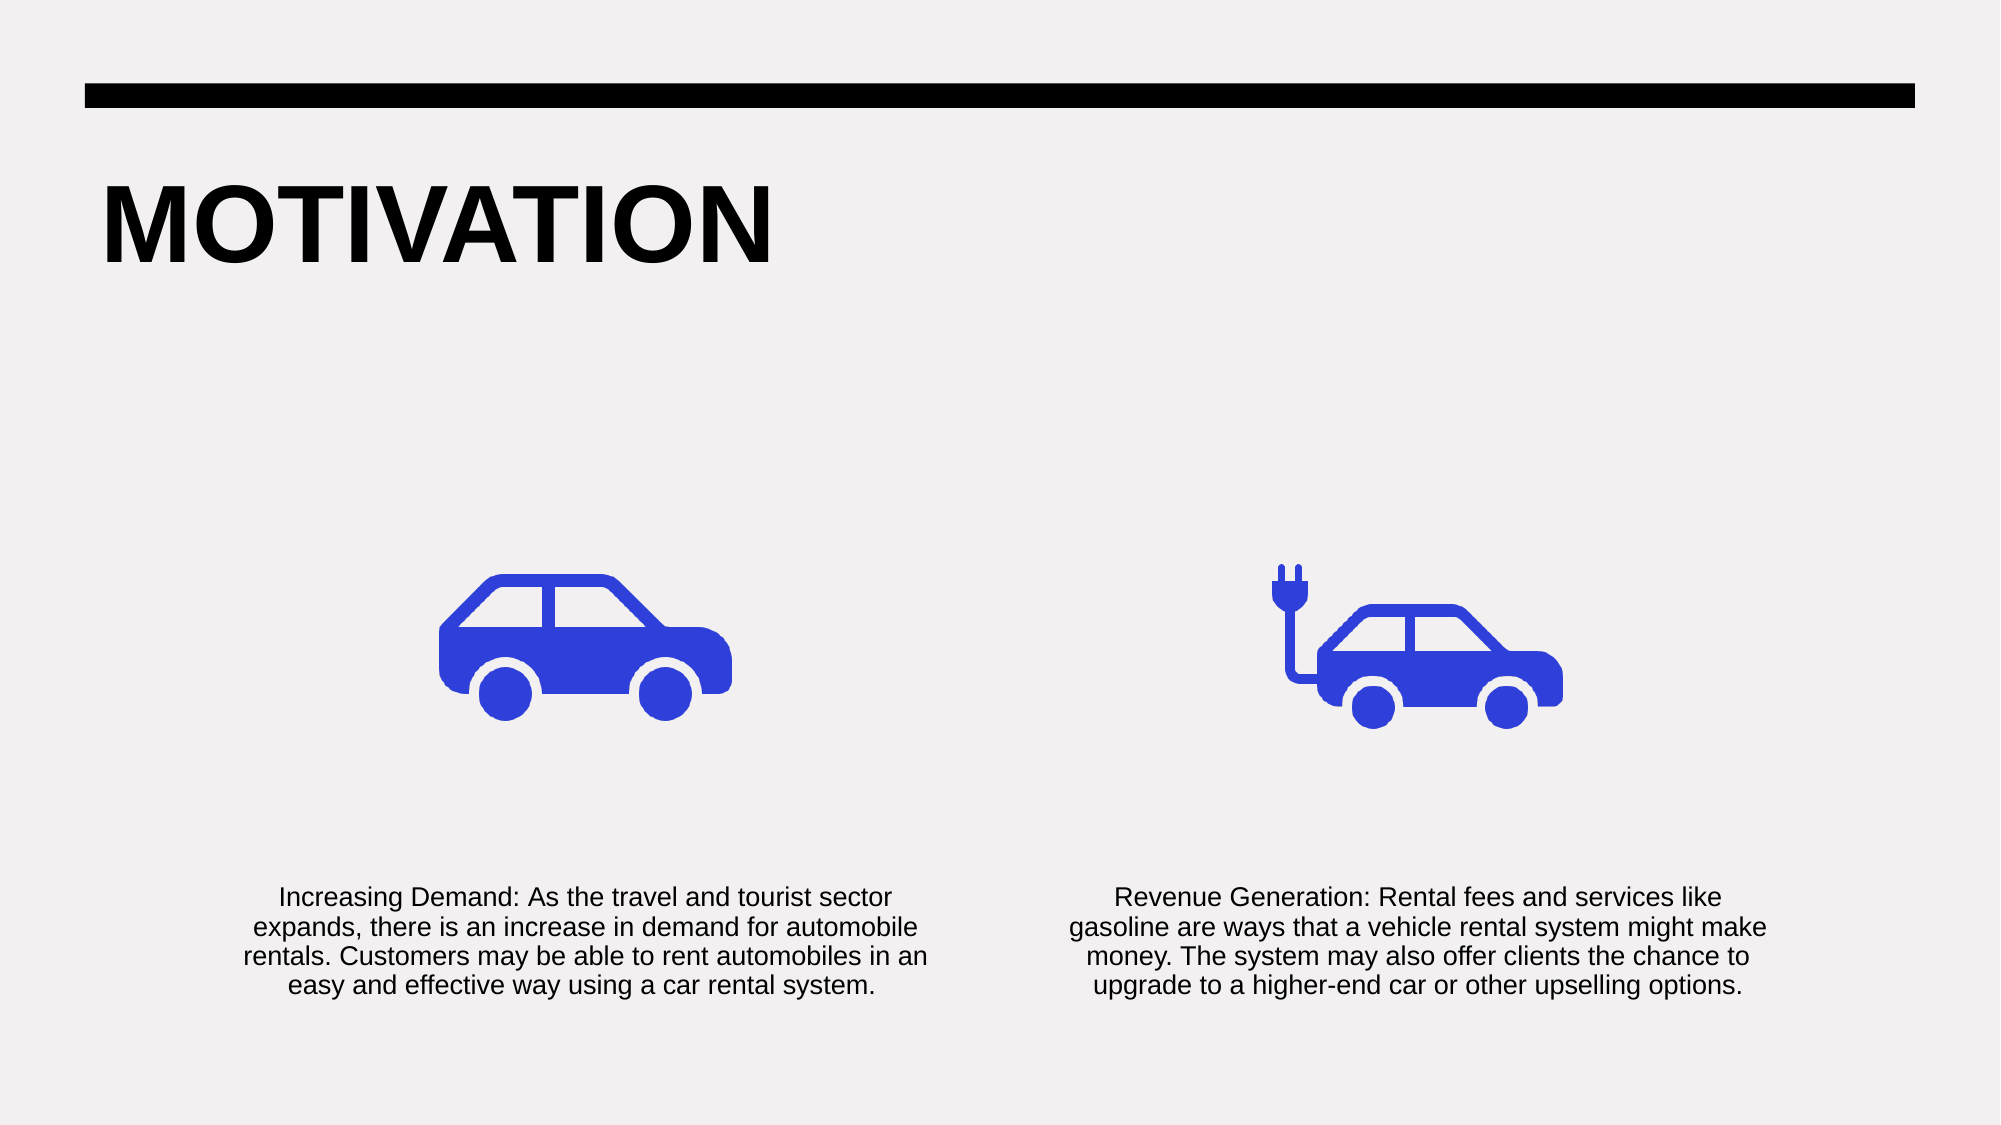

# MOTIVATION
Increasing Demand: As the travel and tourist sector expands, there is an increase in demand for automobile rentals. Customers may be able to rent automobiles in an easy and effective way using a car rental system.
Revenue Generation: Rental fees and services like gasoline are ways that a vehicle rental system might make money. The system may also offer clients the chance to upgrade to a higher-end car or other upselling options.